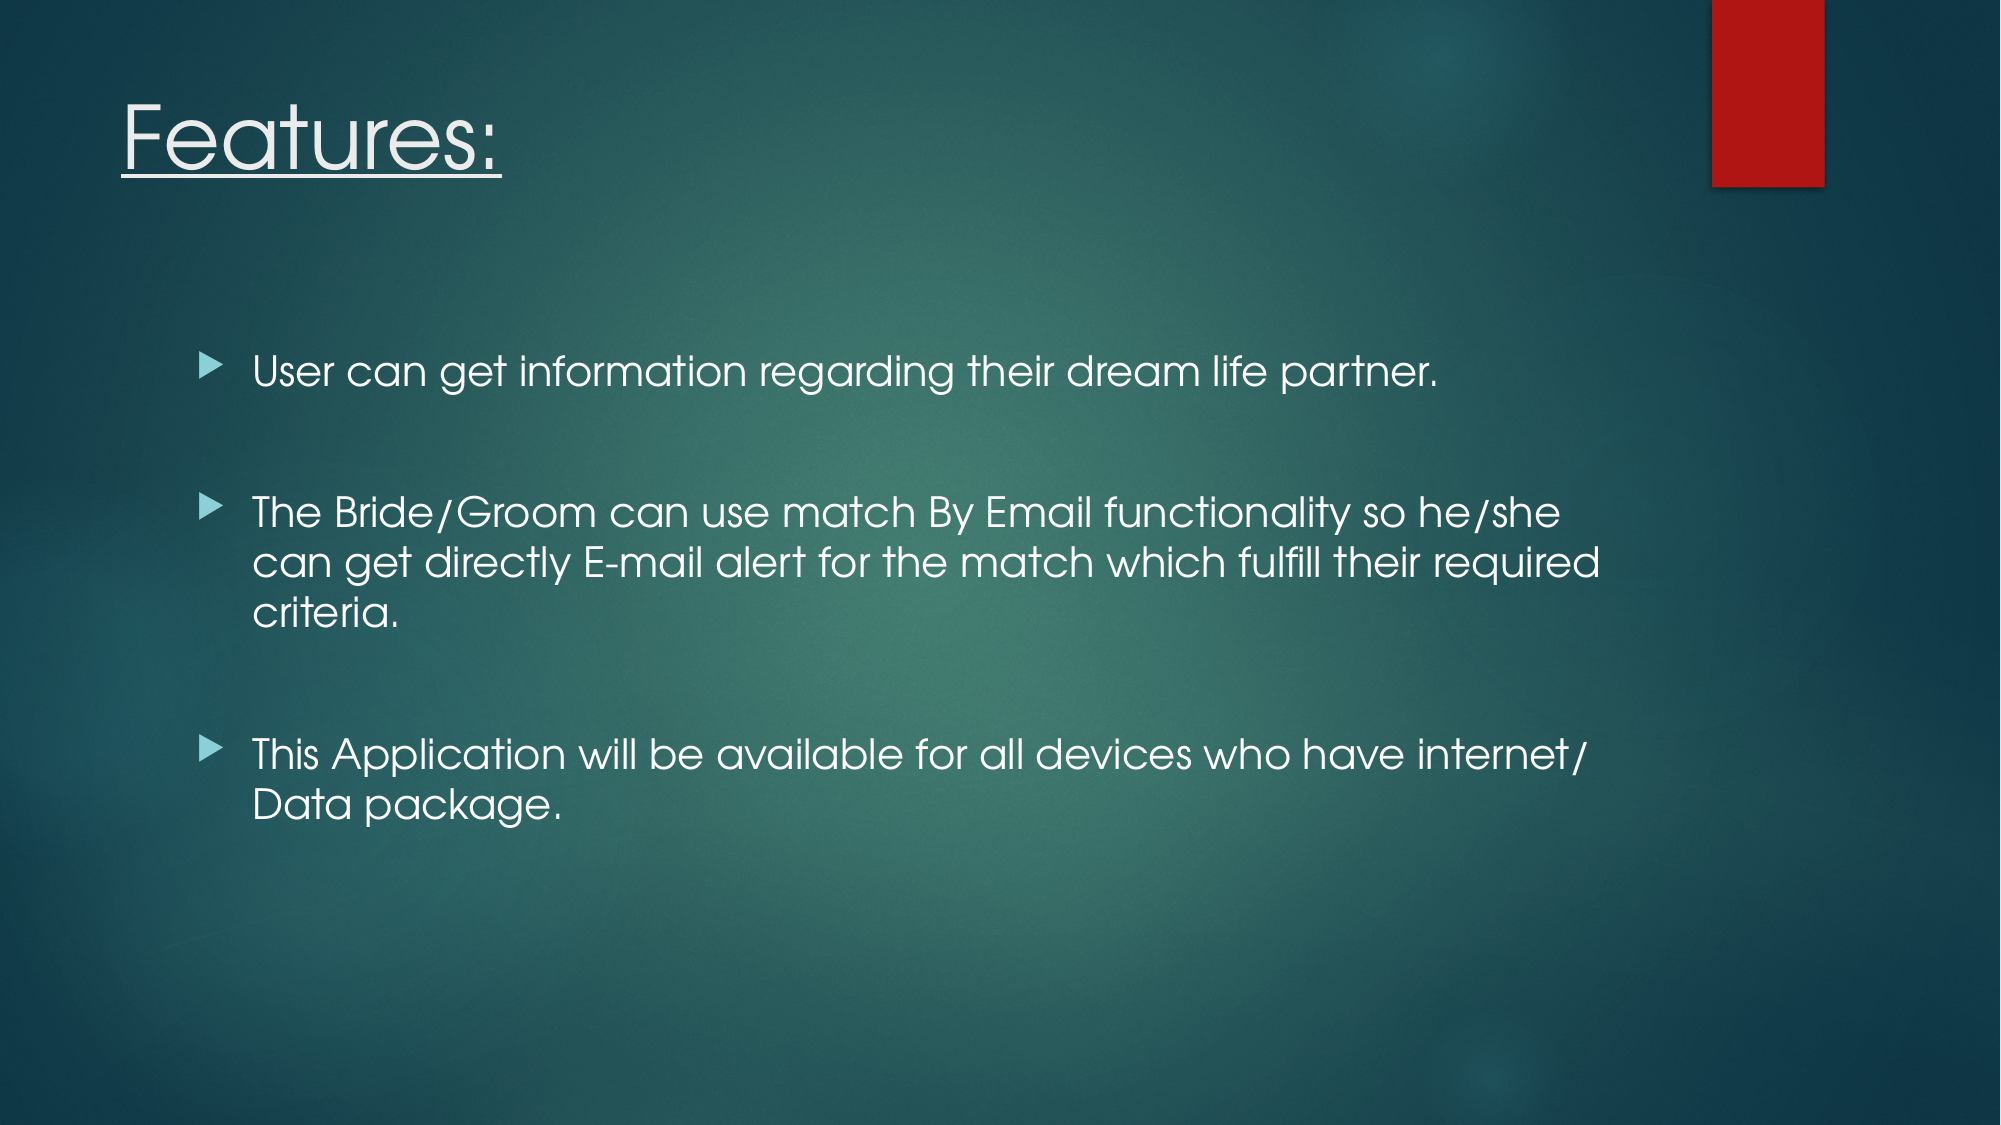

# Features:
User can get information regarding their dream life partner.

The Bride/Groom can use match By Email functionality so he/she can get directly E-mail alert for the match which fulfill their required criteria.

This Application will be available for all devices who have internet/ Data package.